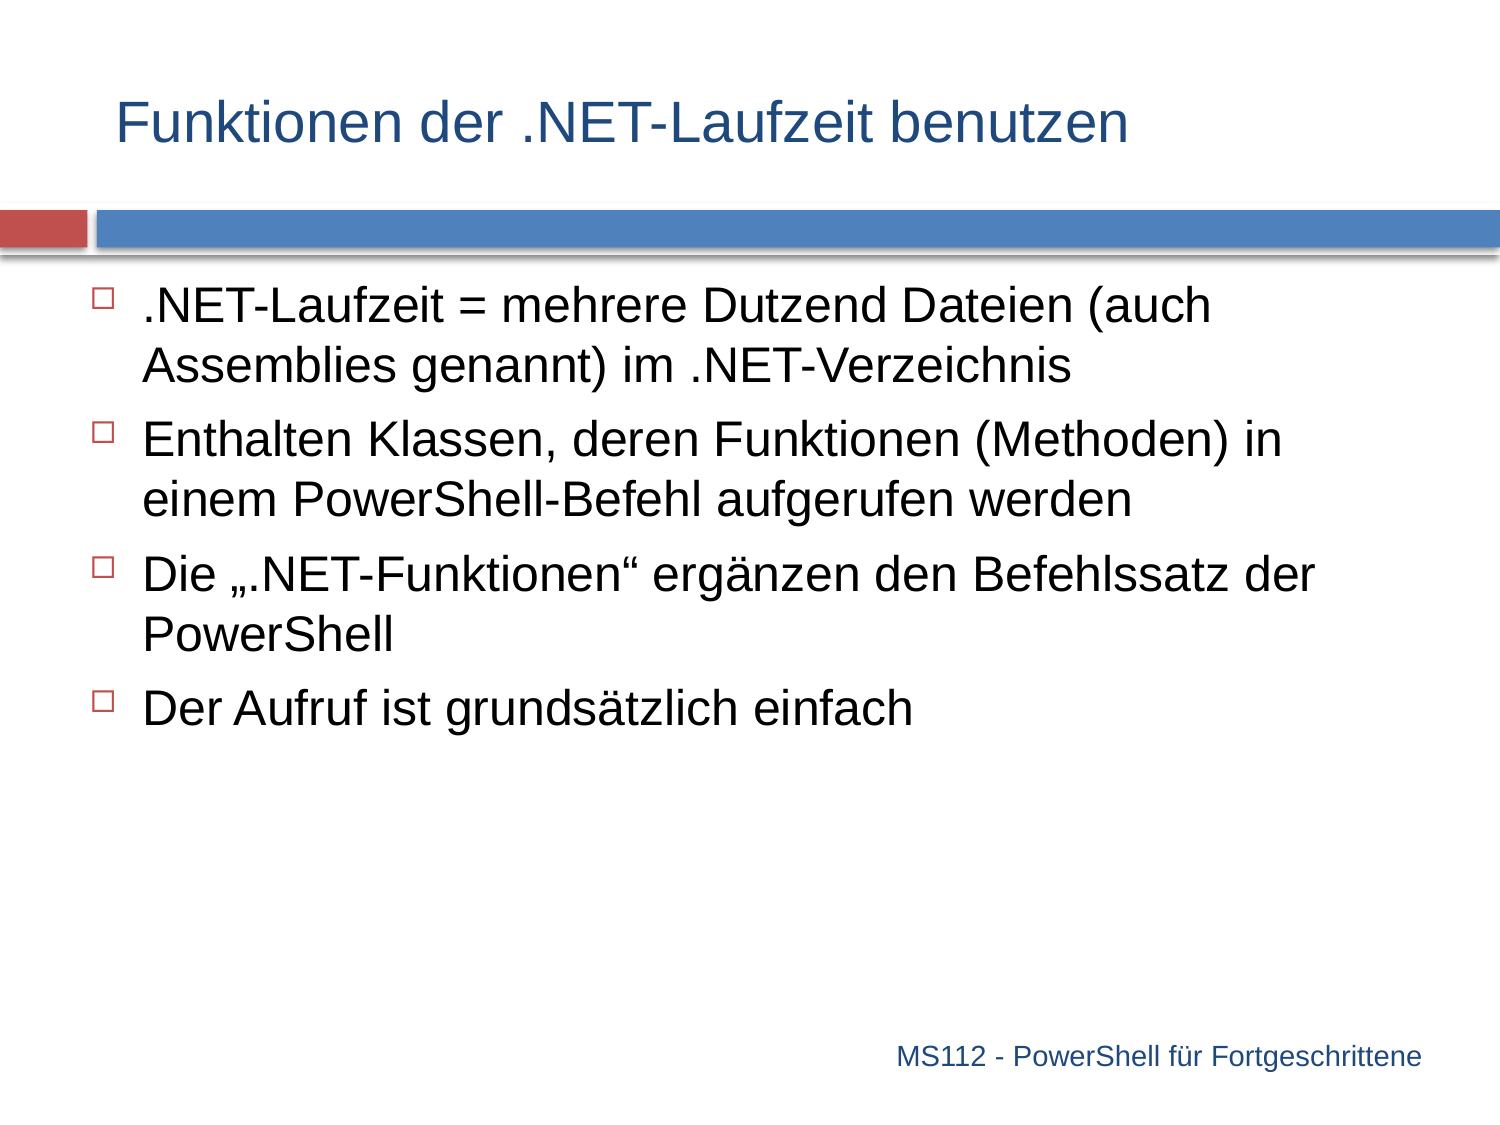

# Funktionen der .NET-Laufzeit benutzen
.NET-Laufzeit = mehrere Dutzend Dateien (auch Assemblies genannt) im .NET-Verzeichnis
Enthalten Klassen, deren Funktionen (Methoden) in einem PowerShell-Befehl aufgerufen werden
Die „.NET-Funktionen“ ergänzen den Befehlssatz der PowerShell
Der Aufruf ist grundsätzlich einfach

MS112 - PowerShell für Fortgeschrittene